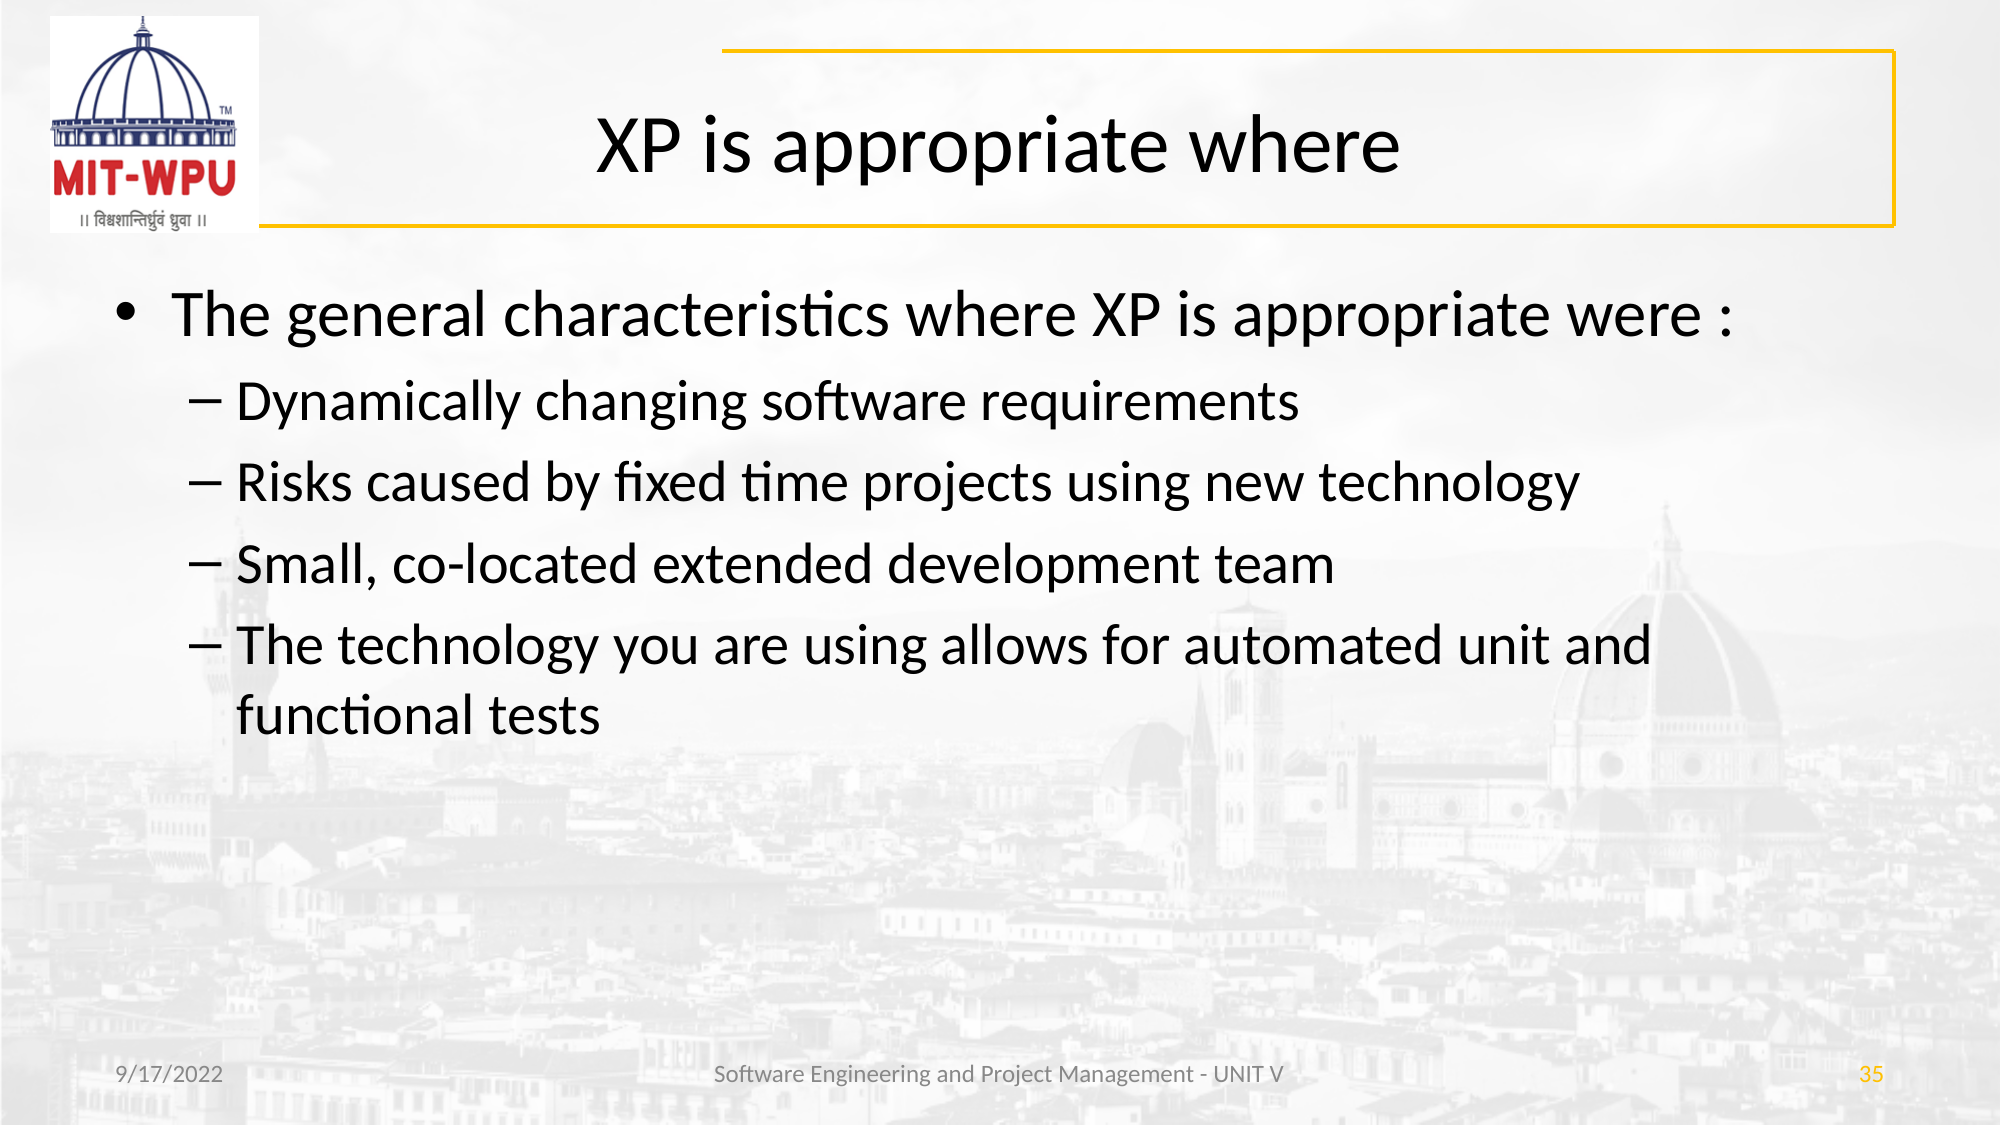

# XP is appropriate where
The general characteristics where XP is appropriate were :
Dynamically changing software requirements
Risks caused by fixed time projects using new technology
Small, co-located extended development team
The technology you are using allows for automated unit and functional tests

9/17/2022
Software Engineering and Project Management - UNIT V
35